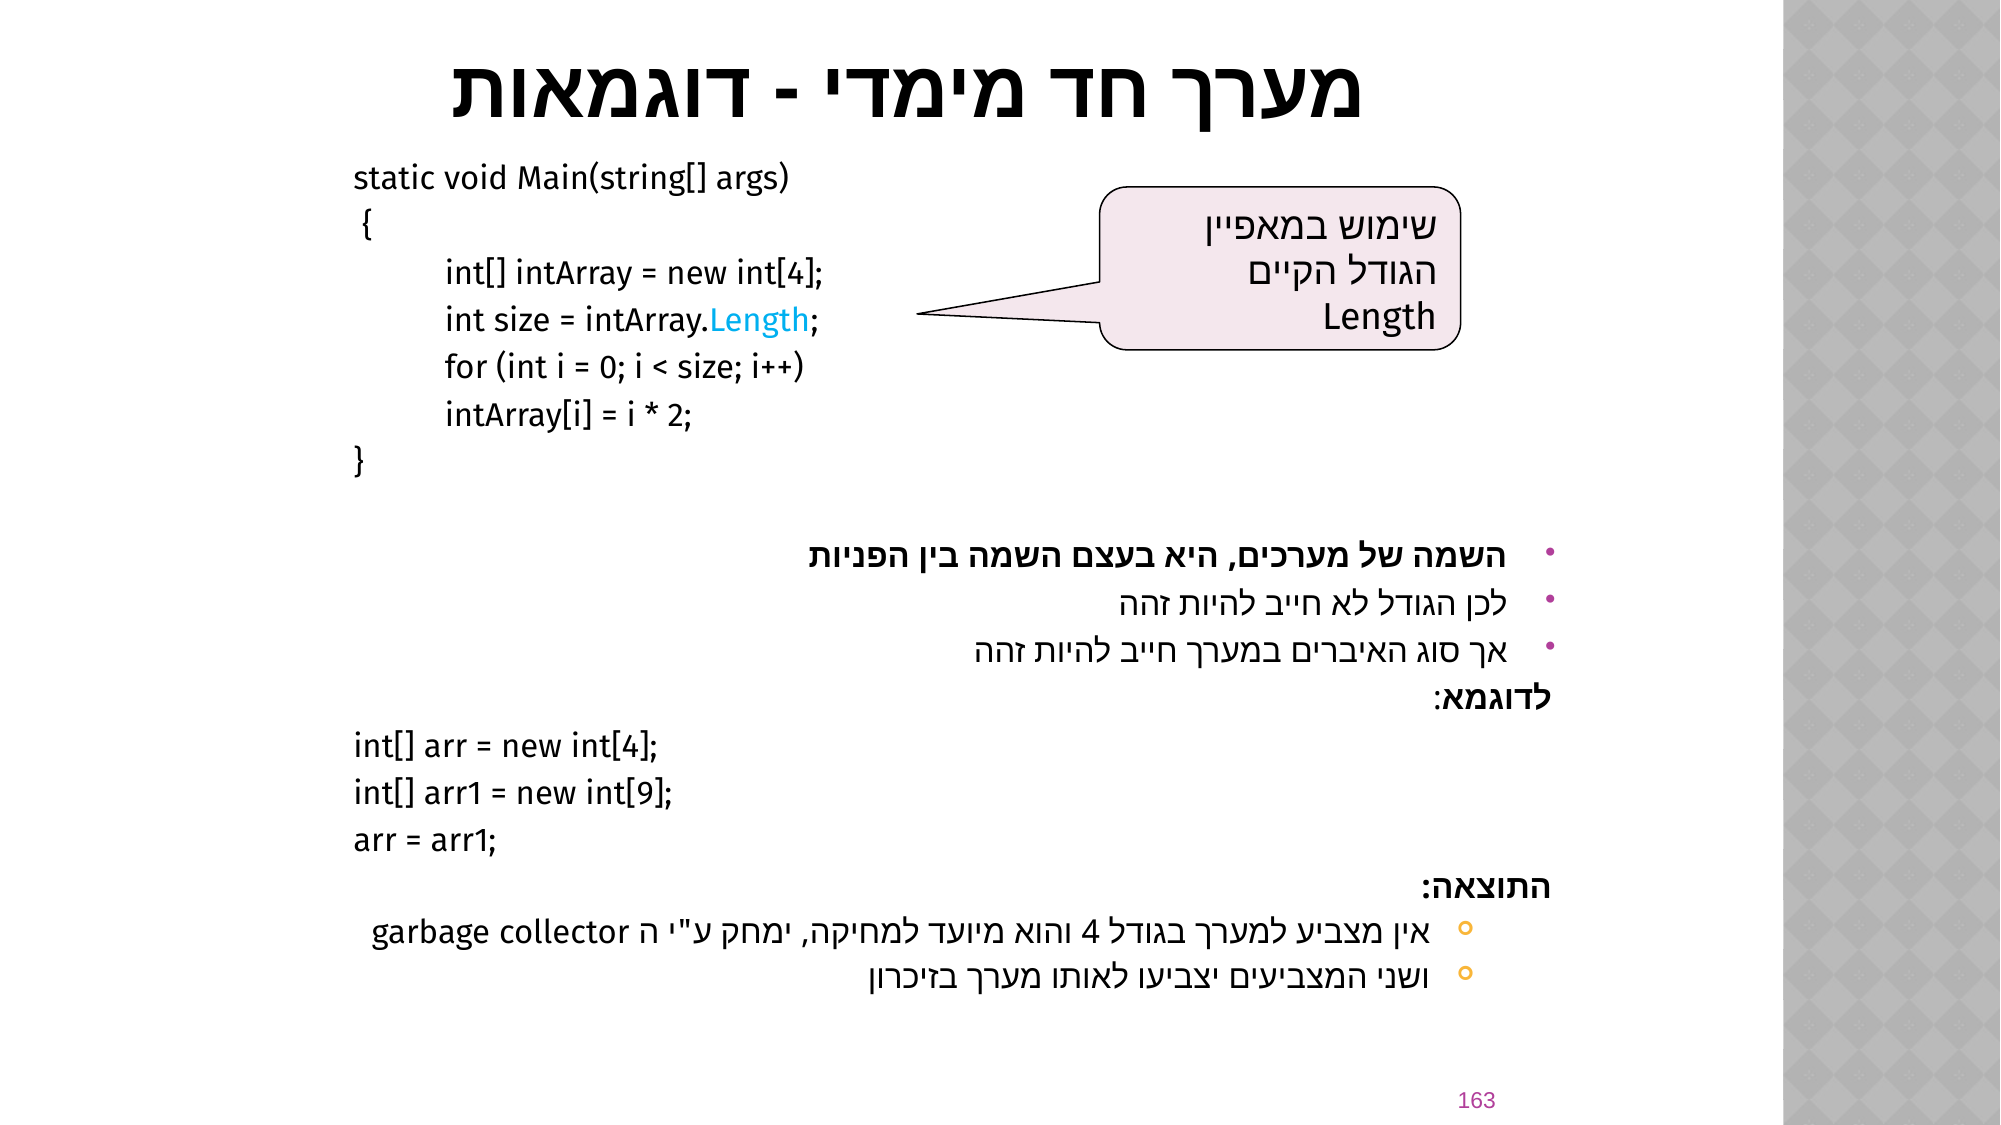

# מערך חד מימדי - דוגמאות
static void Main(string[] args)
 {
	int[] intArray = new int[4];
	int size = intArray.Length;
	for (int i = 0; i < size; i++)
		intArray[i] = i * 2;
}

השמה של מערכים, היא בעצם השמה בין הפניות
לכן הגודל לא חייב להיות זהה
אך סוג האיברים במערך חייב להיות זהה
לדוגמא:
int[] arr = new int[4];
int[] arr1 = new int[9];
arr = arr1;
התוצאה:
אין מצביע למערך בגודל 4 והוא מיועד למחיקה, ימחק ע"י ה garbage collector
ושני המצביעים יצביעו לאותו מערך בזיכרון
שימוש במאפיין הגודל הקיים
Length
163